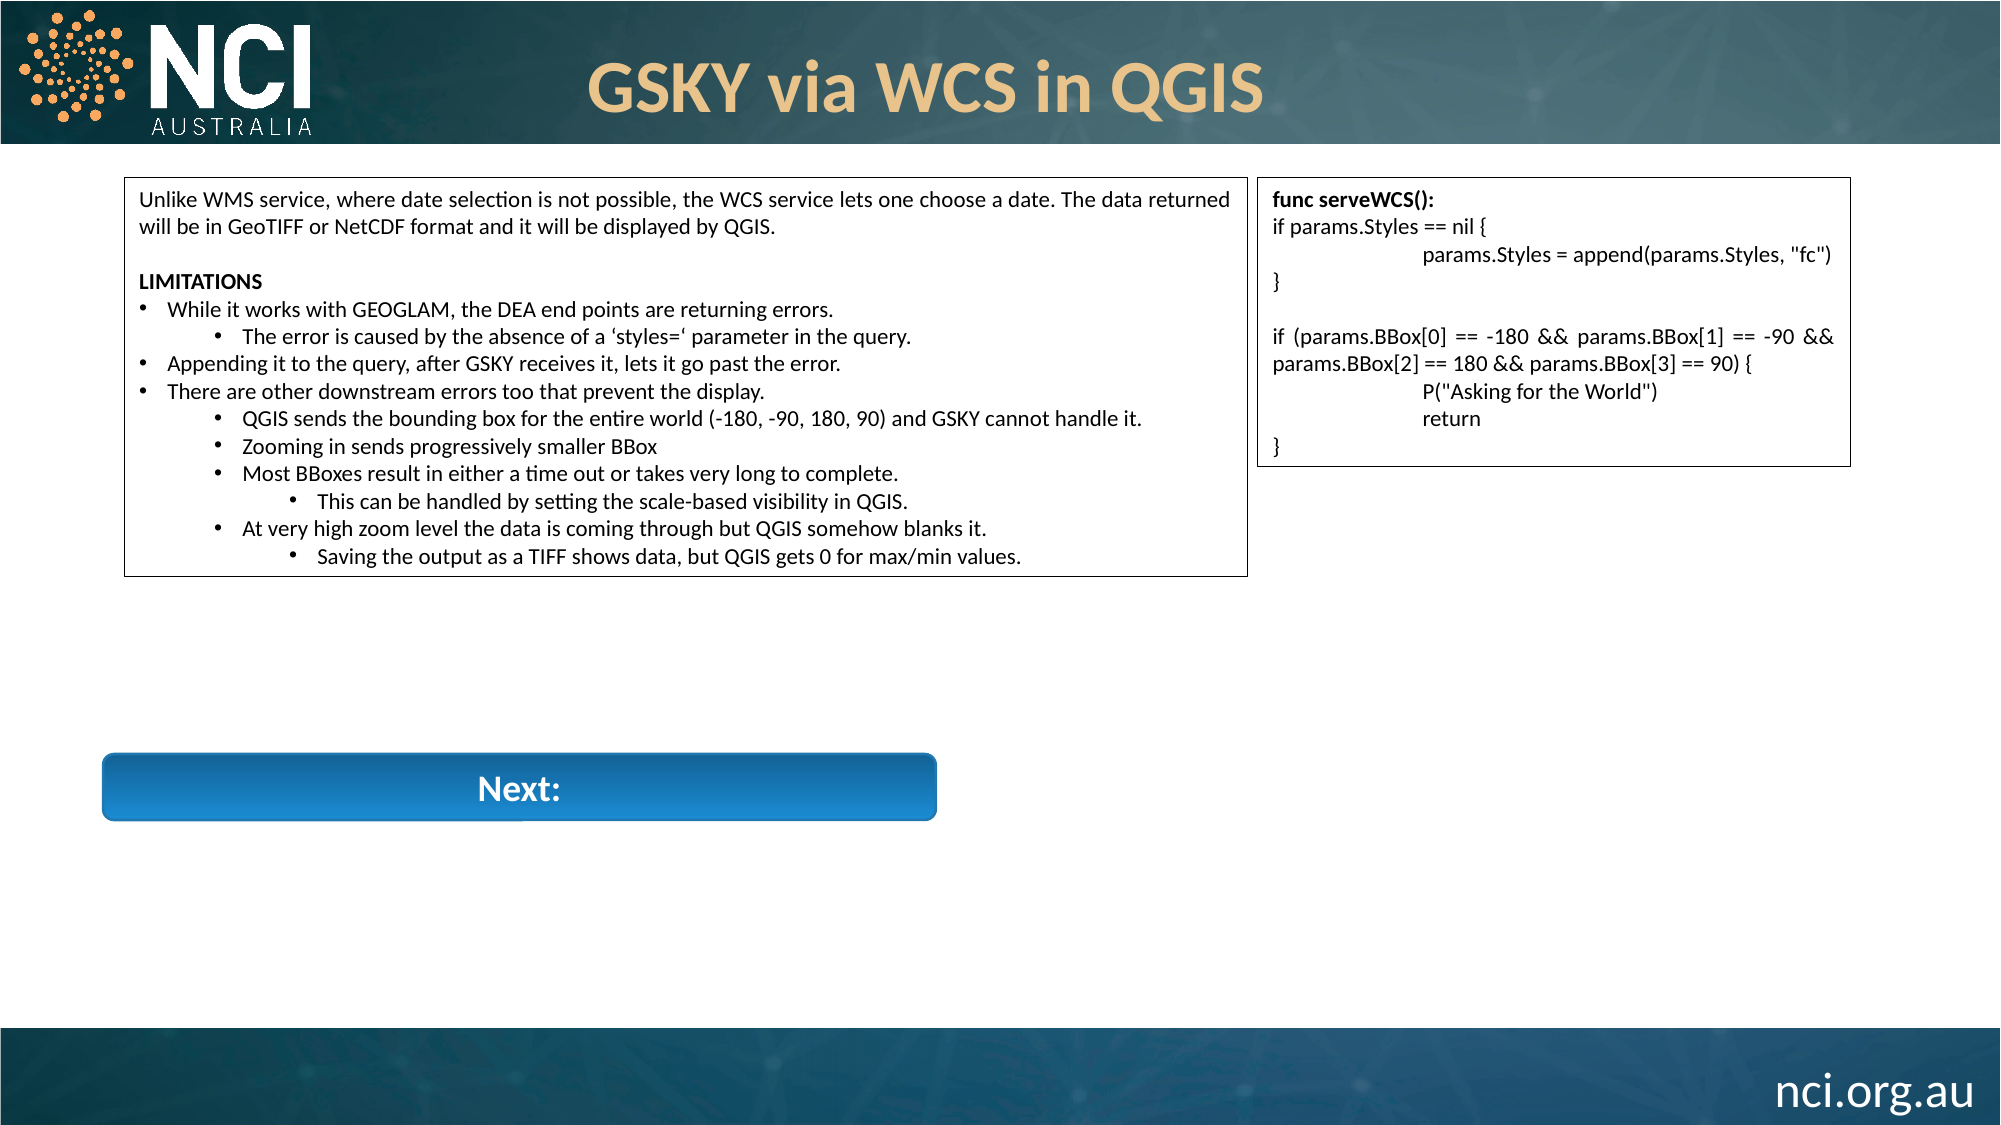

GSKY via WCS in QGIS
Unlike WMS service, where date selection is not possible, the WCS service lets one choose a date. The data returned will be in GeoTIFF or NetCDF format and it will be displayed by QGIS.

LIMITATIONS
While it works with GEOGLAM, the DEA end points are returning errors.
The error is caused by the absence of a ‘styles=‘ parameter in the query.
Appending it to the query, after GSKY receives it, lets it go past the error.
There are other downstream errors too that prevent the display.
QGIS sends the bounding box for the entire world (-180, -90, 180, 90) and GSKY cannot handle it.
Zooming in sends progressively smaller BBox
Most BBoxes result in either a time out or takes very long to complete.
This can be handled by setting the scale-based visibility in QGIS.
At very high zoom level the data is coming through but QGIS somehow blanks it.
Saving the output as a TIFF shows data, but QGIS gets 0 for max/min values.
func serveWCS():
if params.Styles == nil {
	params.Styles = append(params.Styles, "fc")
}

if (params.BBox[0] == -180 && params.BBox[1] == -90 && params.BBox[2] == 180 && params.BBox[3] == 90) {
	P("Asking for the World")
	return
}
Next:
14